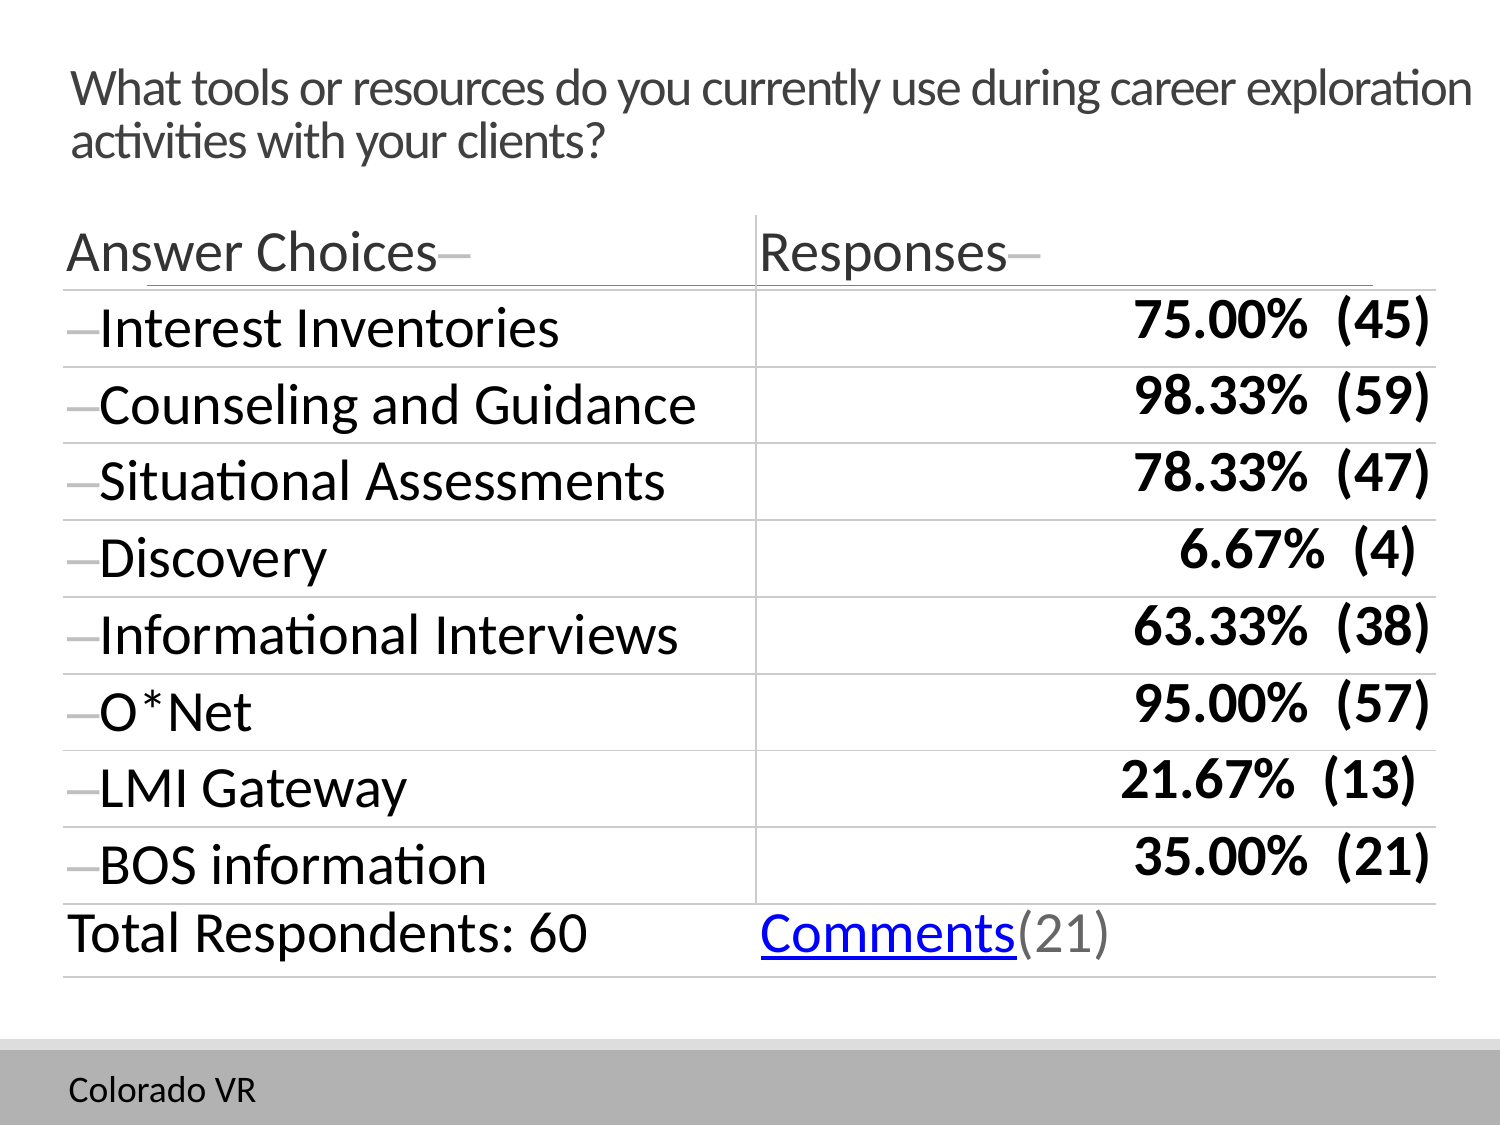

# What tools or resources do you currently use during career exploration activities with your clients?
| Answer Choices– | Responses– |
| --- | --- |
| –Interest Inventories | 75.00% (45) |
| –Counseling and Guidance | 98.33% (59) |
| –Situational Assessments | 78.33% (47) |
| –Discovery | 6.67% (4) |
| –Informational Interviews | 63.33% (38) |
| –O\*Net | 95.00% (57) |
| –LMI Gateway | 21.67% (13) |
| –BOS information | 35.00% (21) |
| Total Respondents: 60 | Comments(21) |
Colorado VR
8